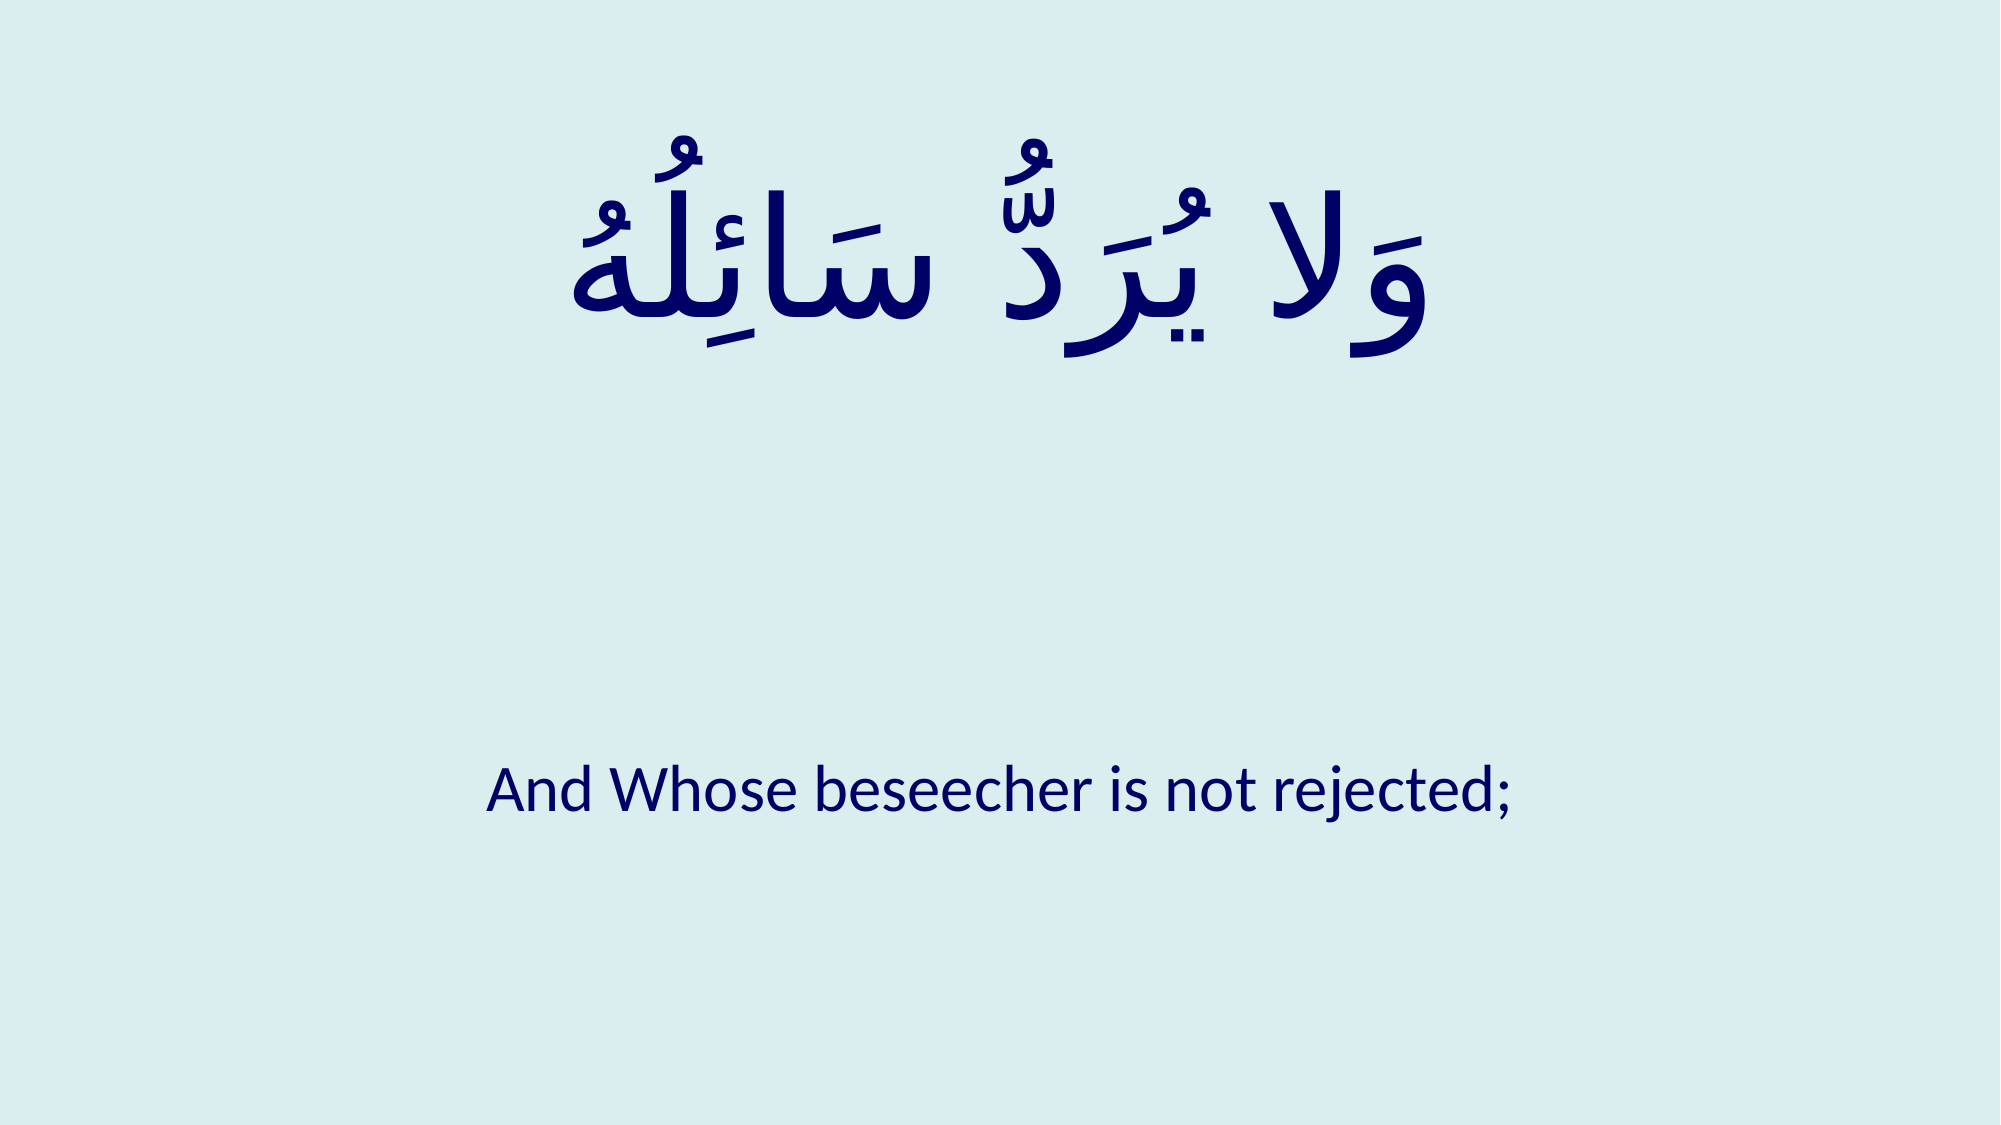

# وَلا يُرَدُّ سَائِلُهُ
And Whose beseecher is not rejected;